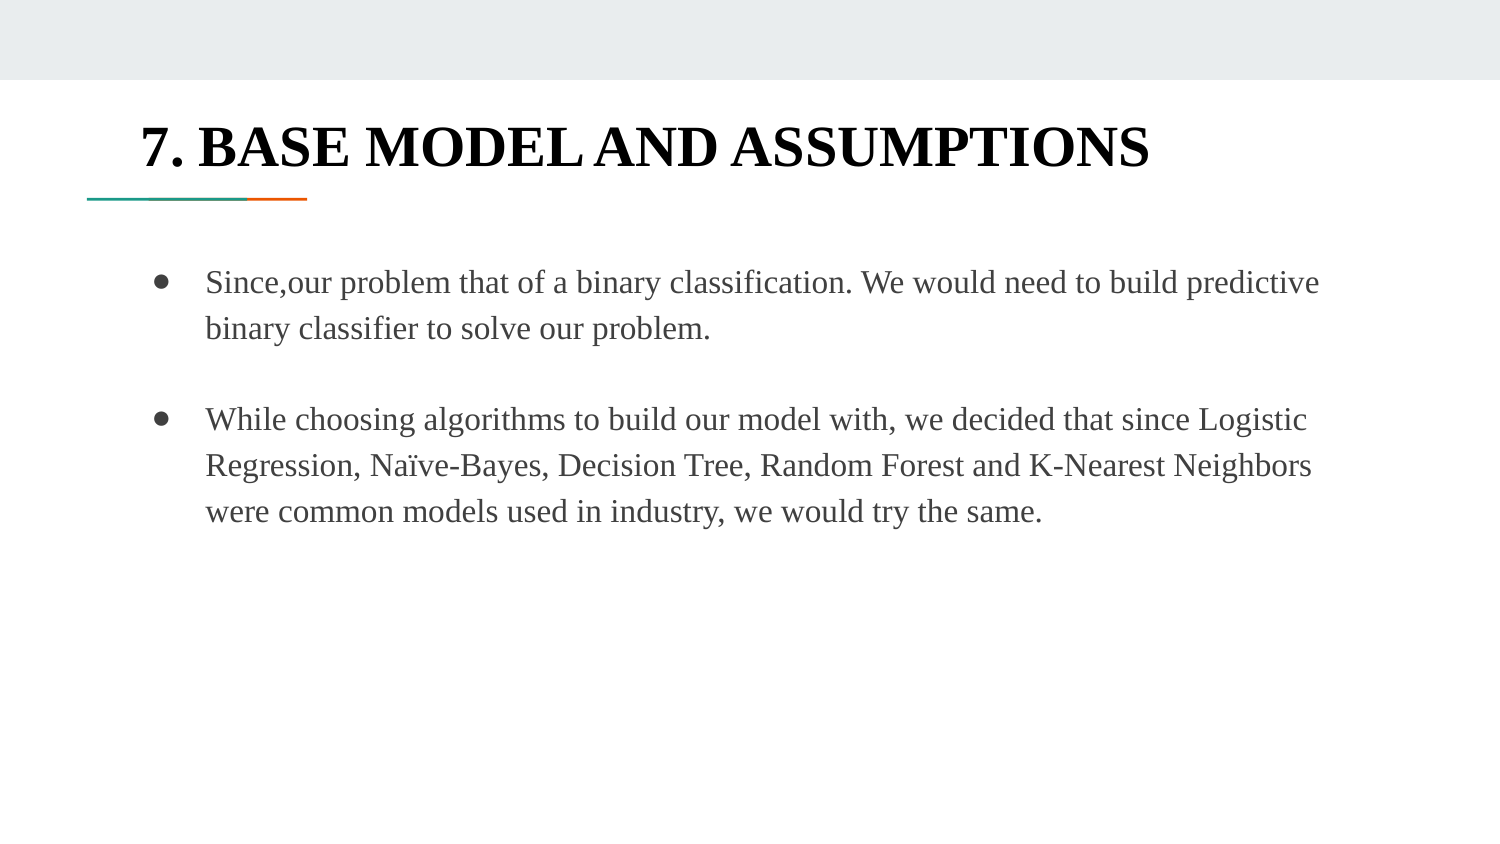

# 7. BASE MODEL AND ASSUMPTIONS
Since,our problem that of a binary classification. We would need to build predictive binary classifier to solve our problem.

While choosing algorithms to build our model with, we decided that since Logistic Regression, Naïve-Bayes, Decision Tree, Random Forest and K-Nearest Neighbors were common models used in industry, we would try the same.